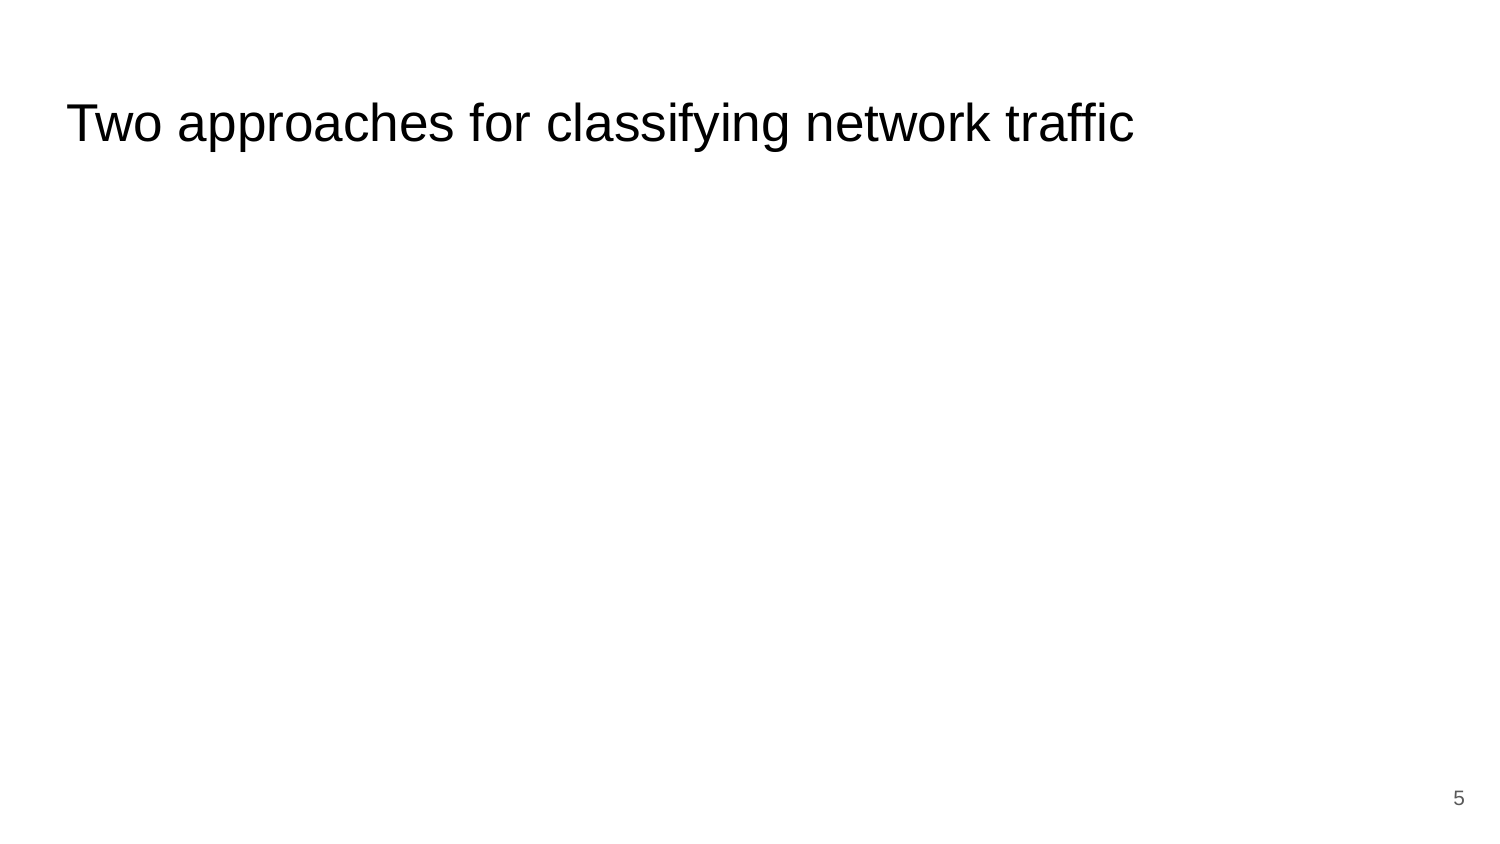

# Two approaches for classifying network traffic

5